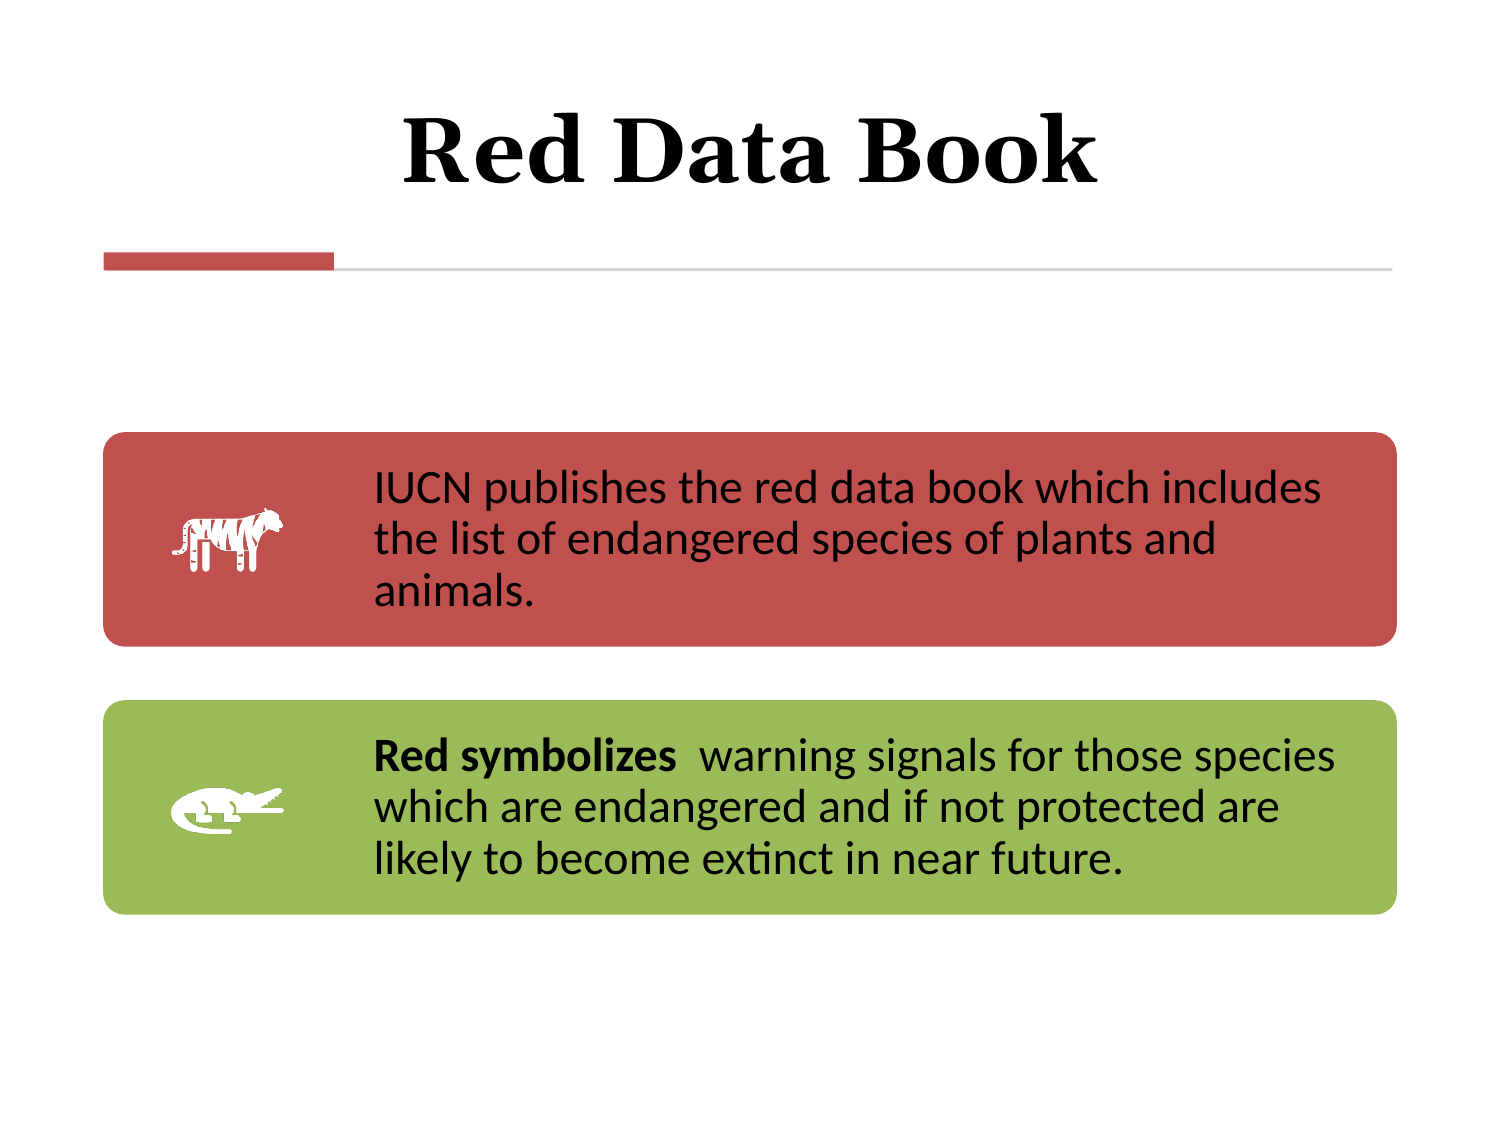

# Red Data Book

IUCN publishes the red data book which includes the list of endangered species of plants and animals.
Red symbolizes  warning signals for those species which are endangered and if not protected are likely to become extinct in near future.